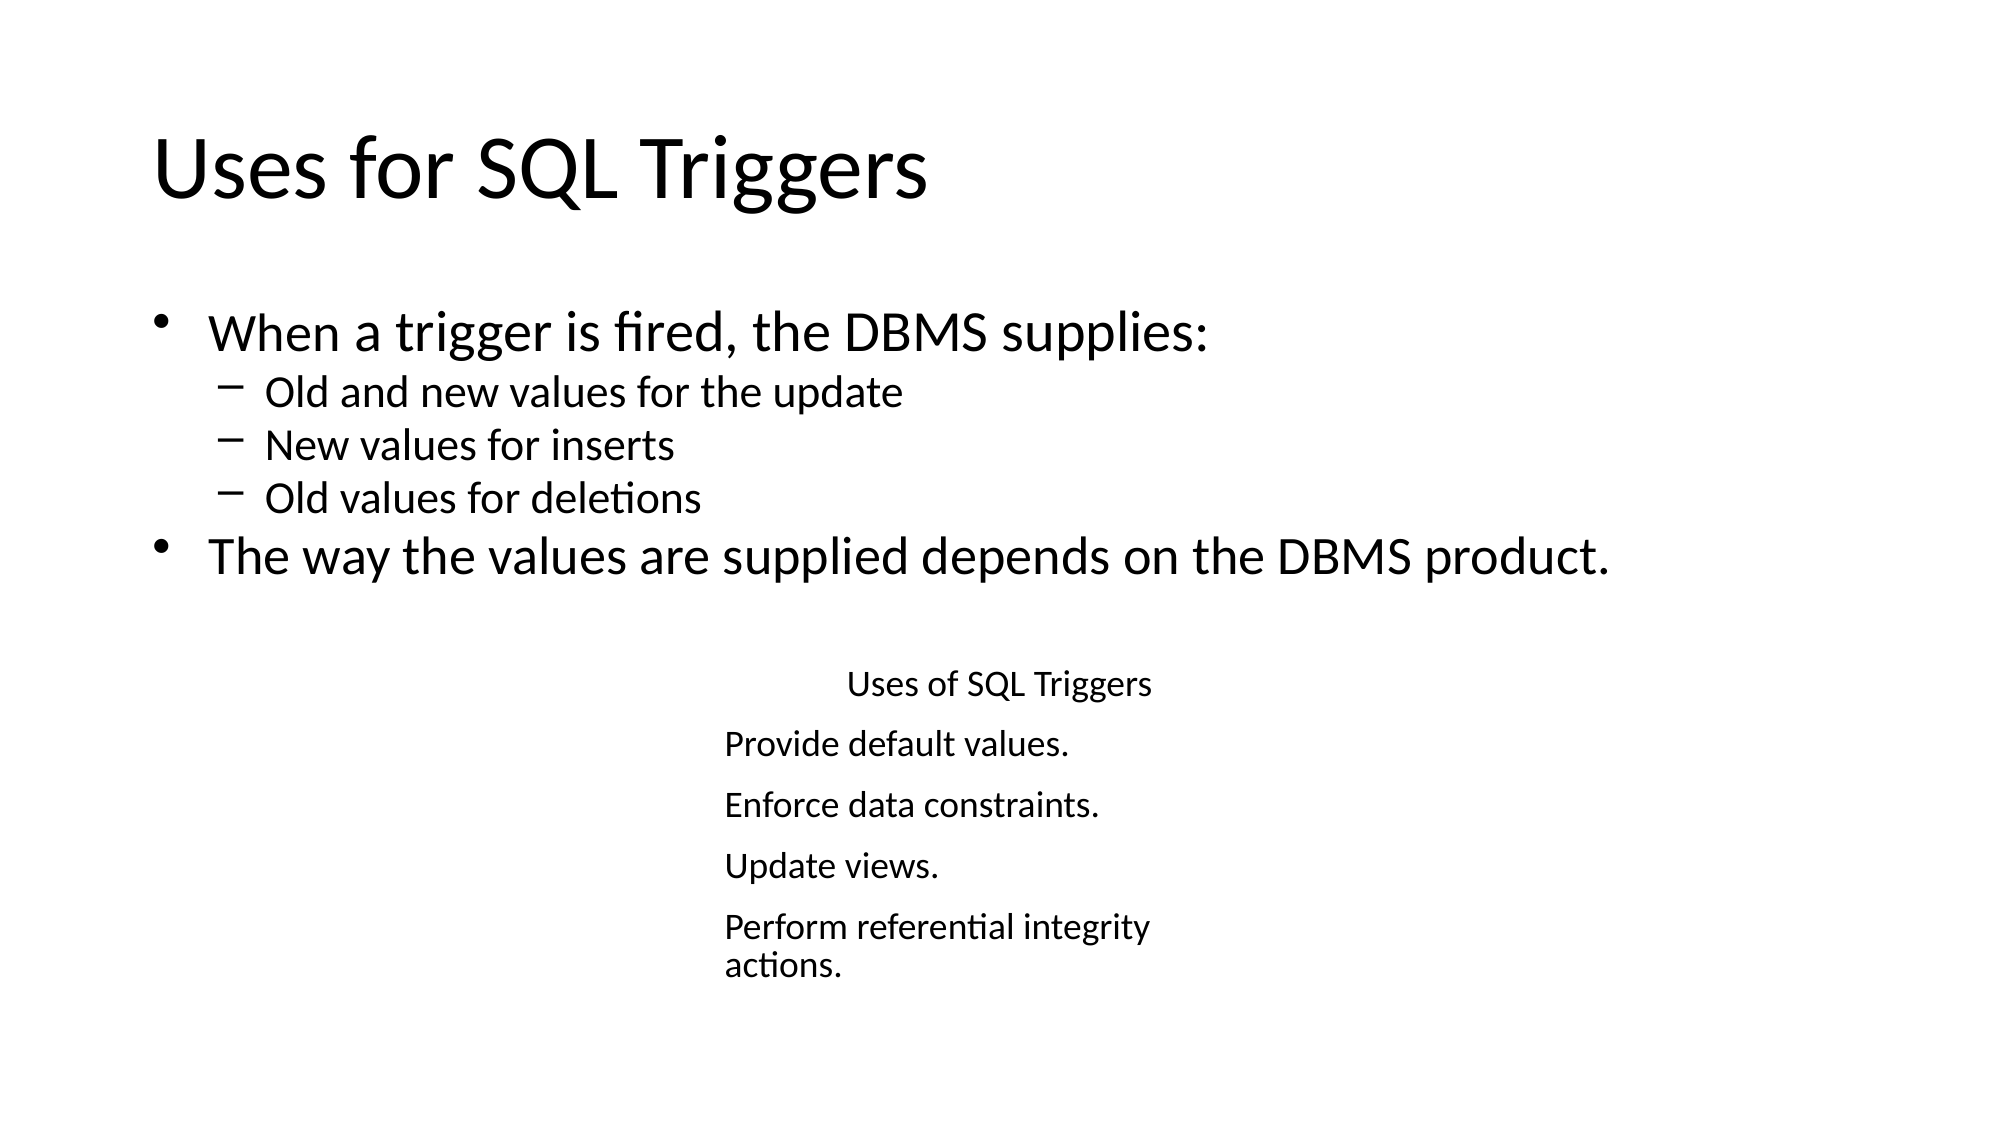

# Uses for SQL Triggers
When a trigger is fired, the DBMS supplies:
Old and new values for the update
New values for inserts
Old values for deletions
The way the values are supplied depends on the DBMS product.

| Uses of SQL Triggers |
| --- |
| Provide default values. |
| Enforce data constraints. |
| Update views. |
| Perform referential integrity actions. |